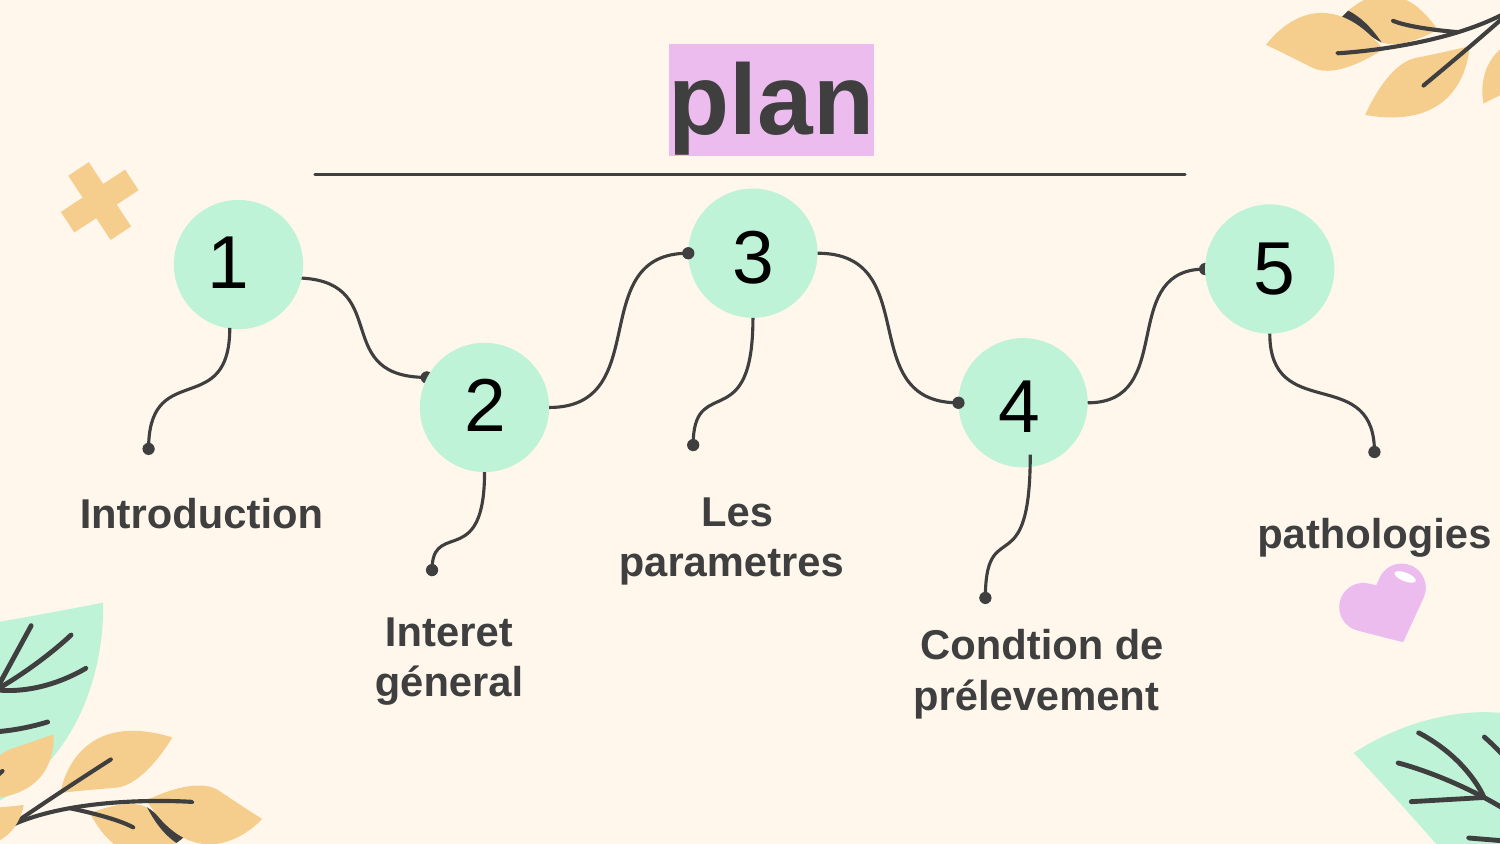

# plan

3
Les parametres

1
Introduction

5
pathologies

4
Condtion de prélevement

2
Interet géneral